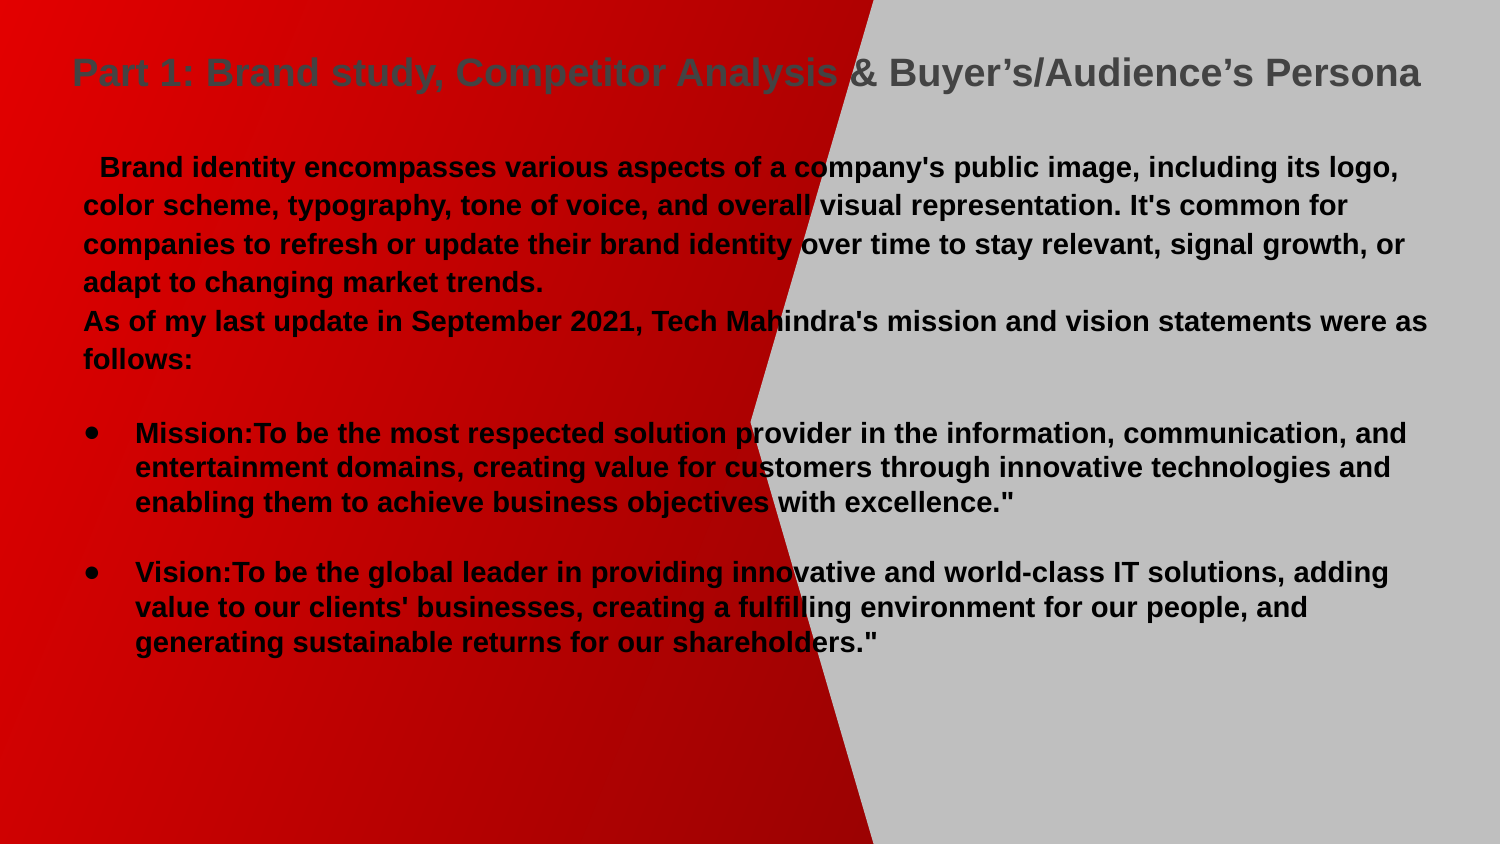

Part 1: Brand study, Competitor Analysis & Buyer’s/Audience’s Persona
  Brand identity encompasses various aspects of a company's public image, including its logo, color scheme, typography, tone of voice, and overall visual representation. It's common for companies to refresh or update their brand identity over time to stay relevant, signal growth, or adapt to changing market trends.
As of my last update in September 2021, Tech Mahindra's mission and vision statements were as follows:

Mission:To be the most respected solution provider in the information, communication, and entertainment domains, creating value for customers through innovative technologies and enabling them to achieve business objectives with excellence."

Vision:To be the global leader in providing innovative and world-class IT solutions, adding value to our clients' businesses, creating a fulfilling environment for our people, and generating sustainable returns for our shareholders."